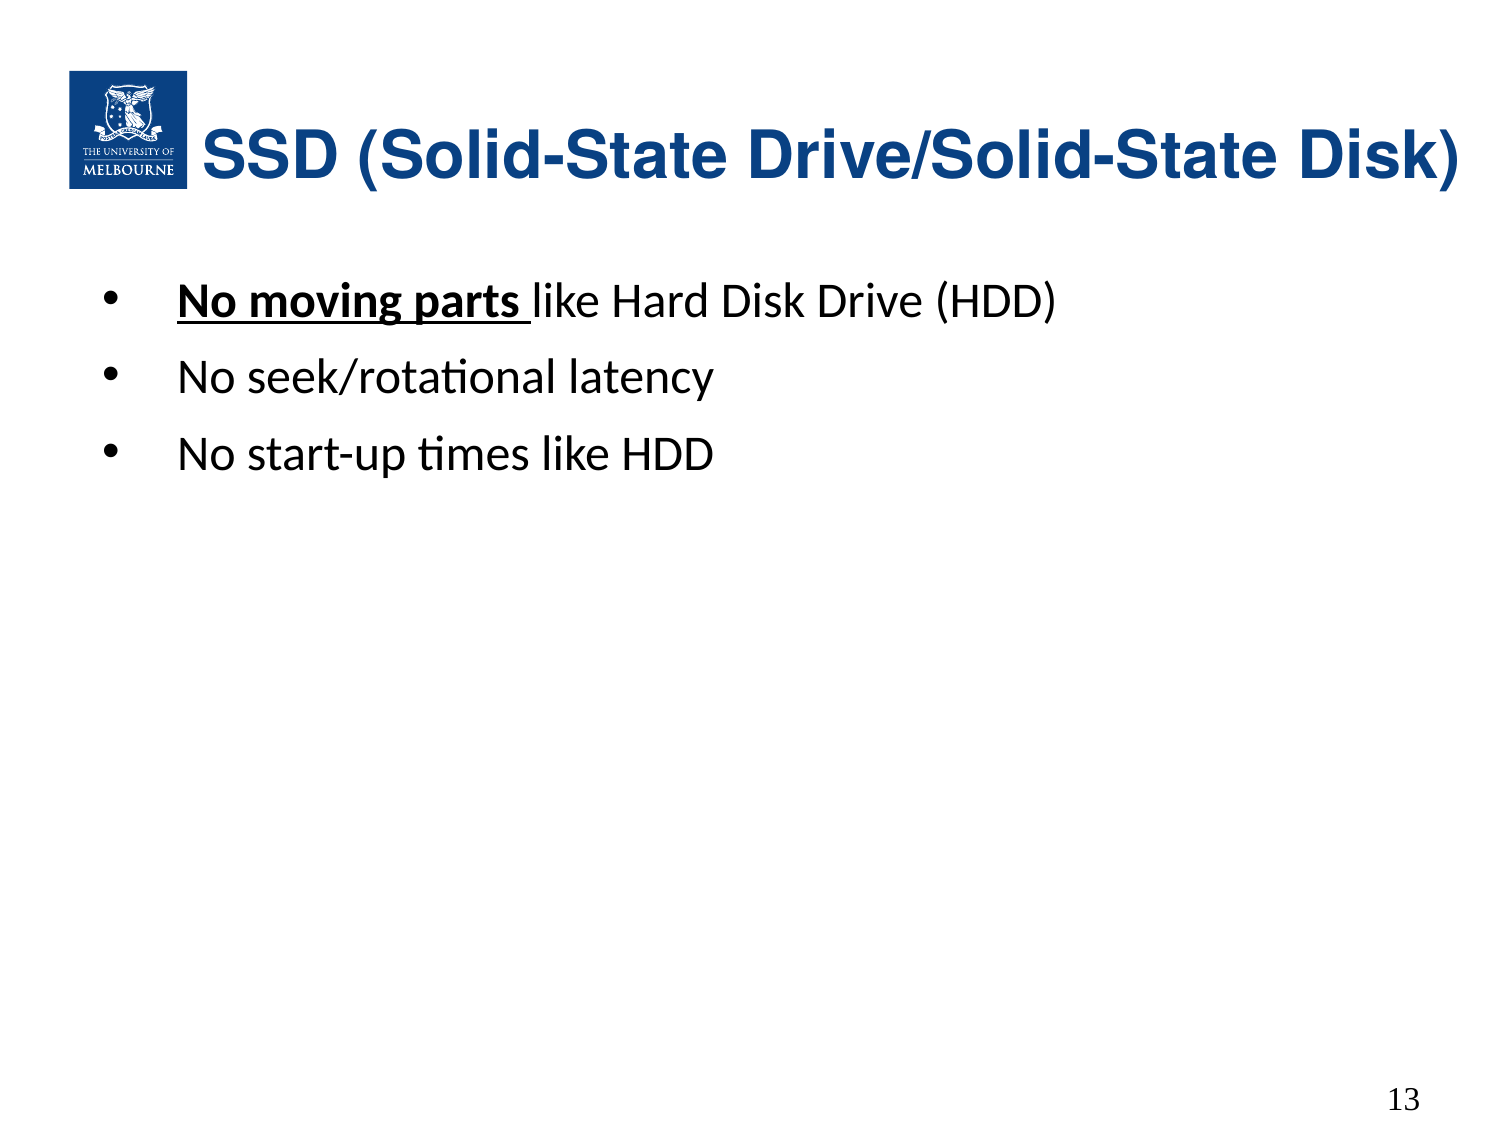

# SSD (Solid-State Drive/Solid-State Disk)

No moving parts like Hard Disk Drive (HDD)
No seek/rotational latency
No start-up times like HDD